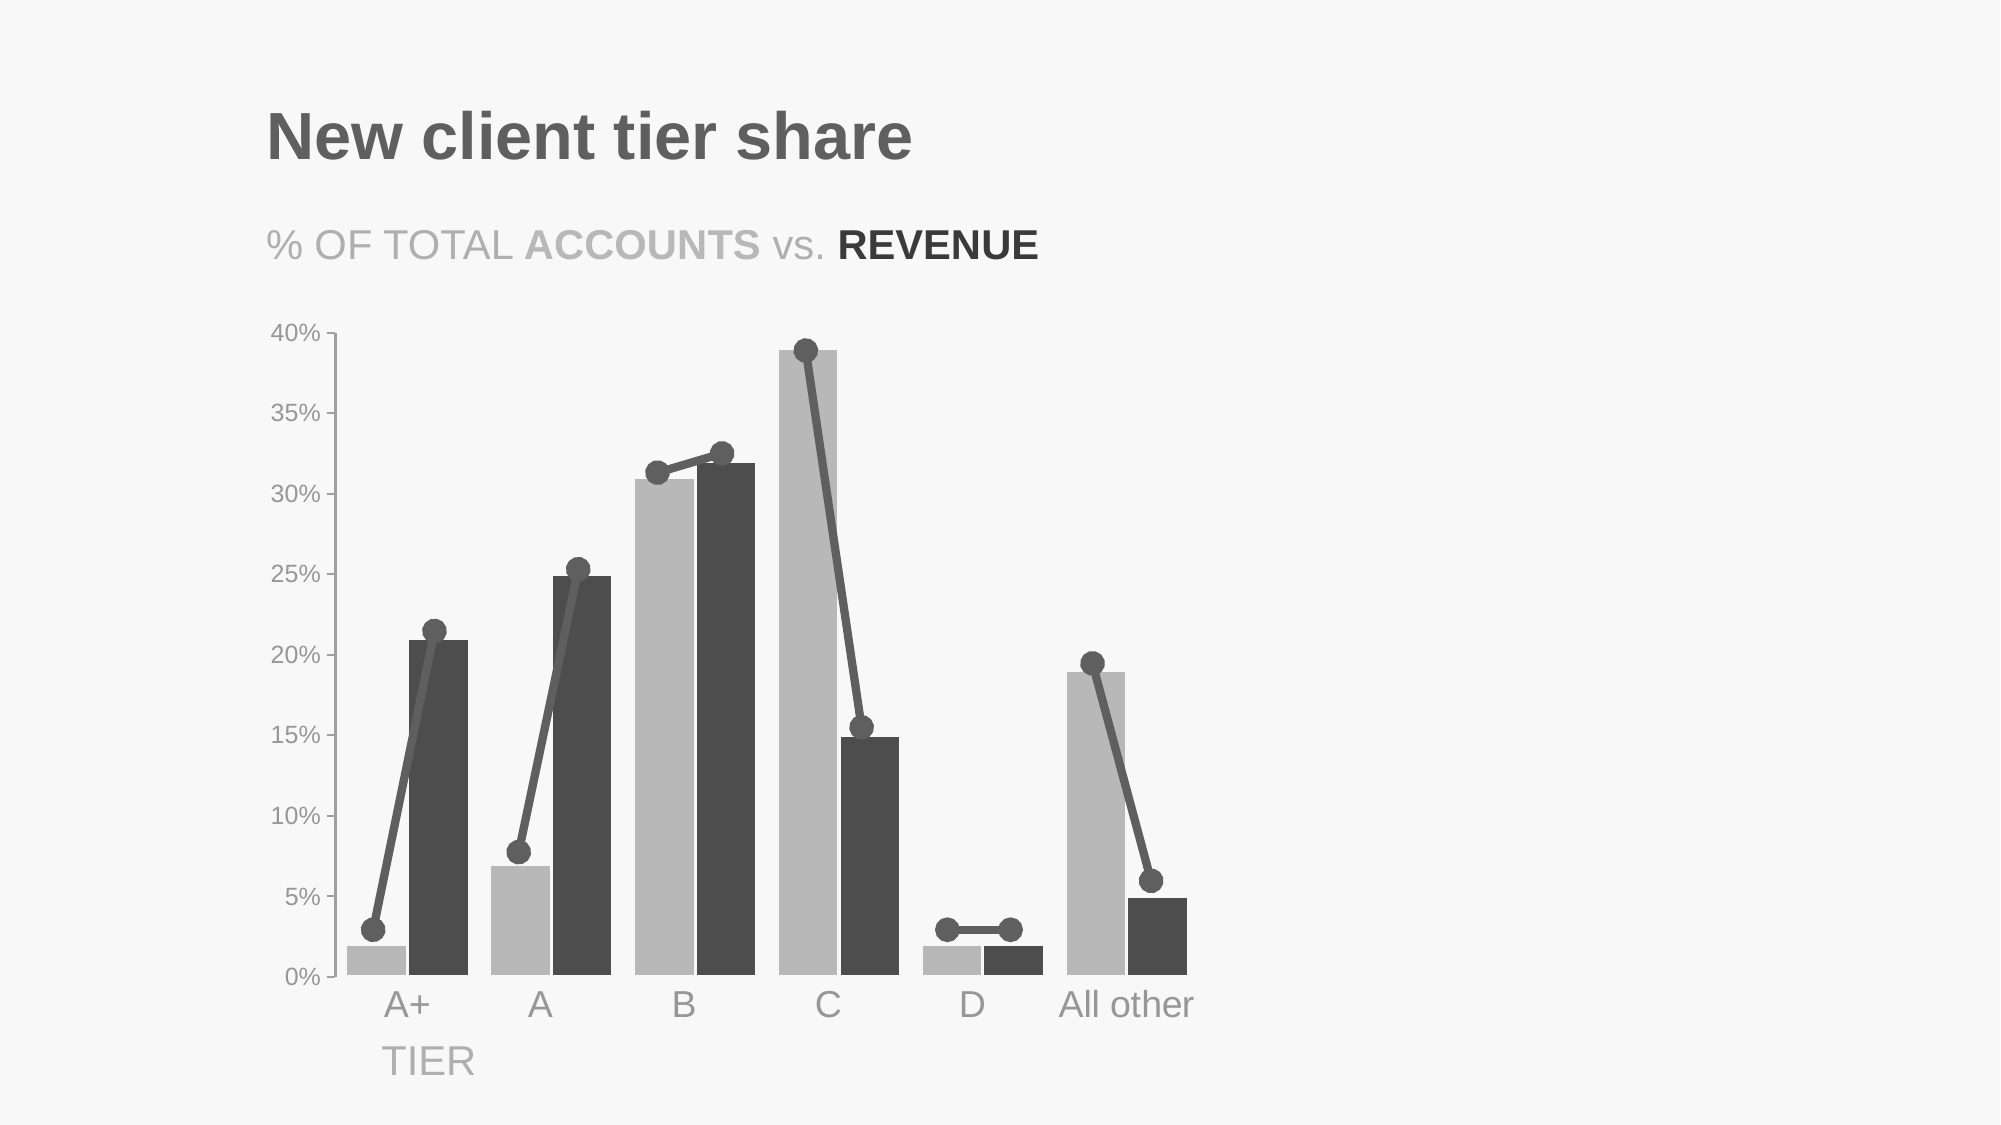

New client tier share
% OF TOTAL ACCOUNTS vs. REVENUE

### Chart

| Category | Accounts | Revenue |
|---|---|---|
| A+ | 0.02 | 0.21 |
| A   | 0.07 | 0.25 |
| B   | 0.31 | 0.32 |
| C   | 0.39 | 0.15 |
| D   | 0.02 | 0.02 |
| All other  | 0.19 | 0.05 |
TIER